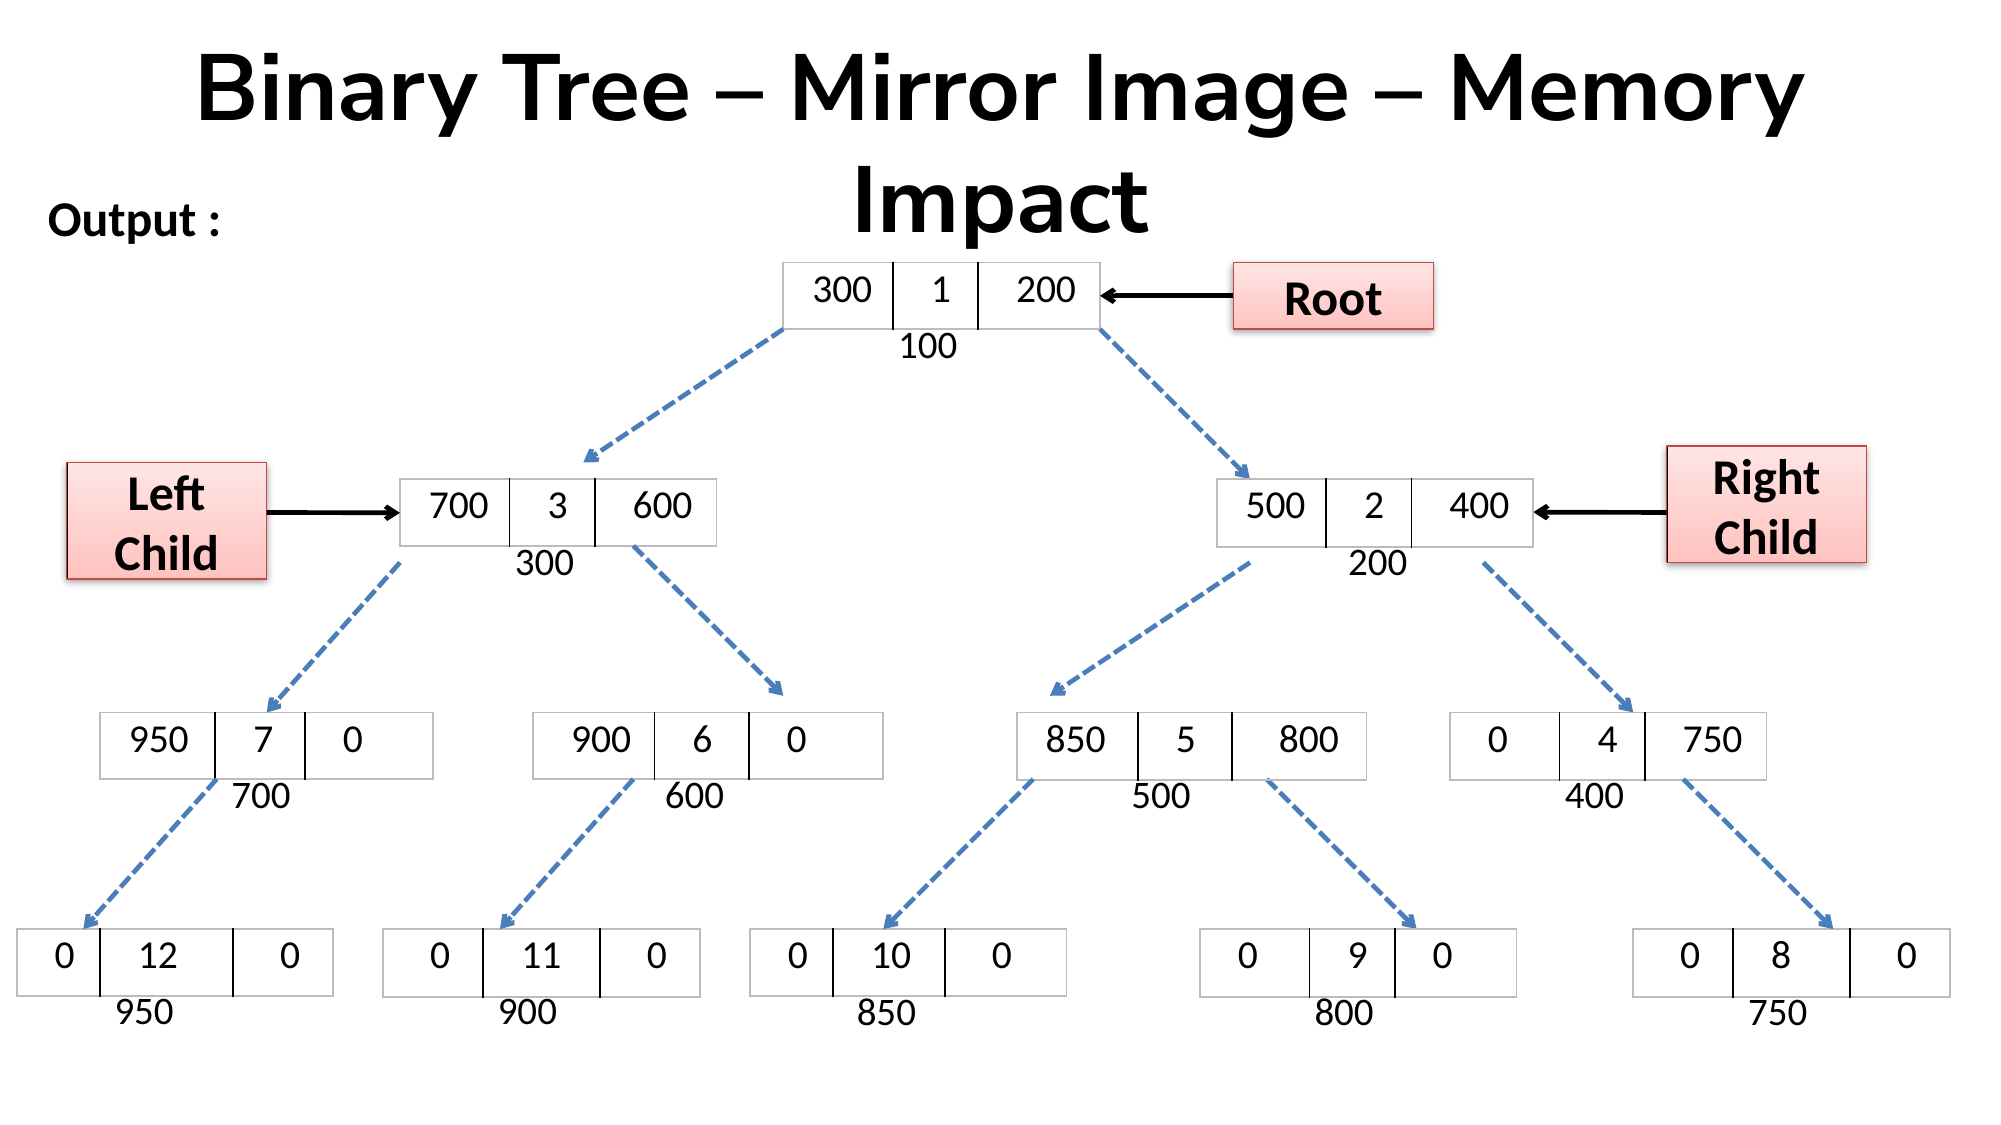

# Binary Tree – Mirror Image – Memory Impact
Output :
| 300 | 1 | 200 |
| --- | --- | --- |
Root
100
Right
Child
Left
Child
| 700 | 3 | 600 |
| --- | --- | --- |
| 500 | 2 | 400 |
| --- | --- | --- |
300
200
| 950 | 7 | 0 |
| --- | --- | --- |
| 900 | 6 | 0 |
| --- | --- | --- |
| 850 | 5 | 800 |
| --- | --- | --- |
| 0 | 4 | 750 |
| --- | --- | --- |
700
600
500
400
| 0 | 12 | 0 |
| --- | --- | --- |
| 0 | 11 | 0 |
| --- | --- | --- |
| 0 | 10 | 0 |
| --- | --- | --- |
| 0 | 9 | 0 |
| --- | --- | --- |
| 0 | 8 | 0 |
| --- | --- | --- |
950
900
 850
750
800